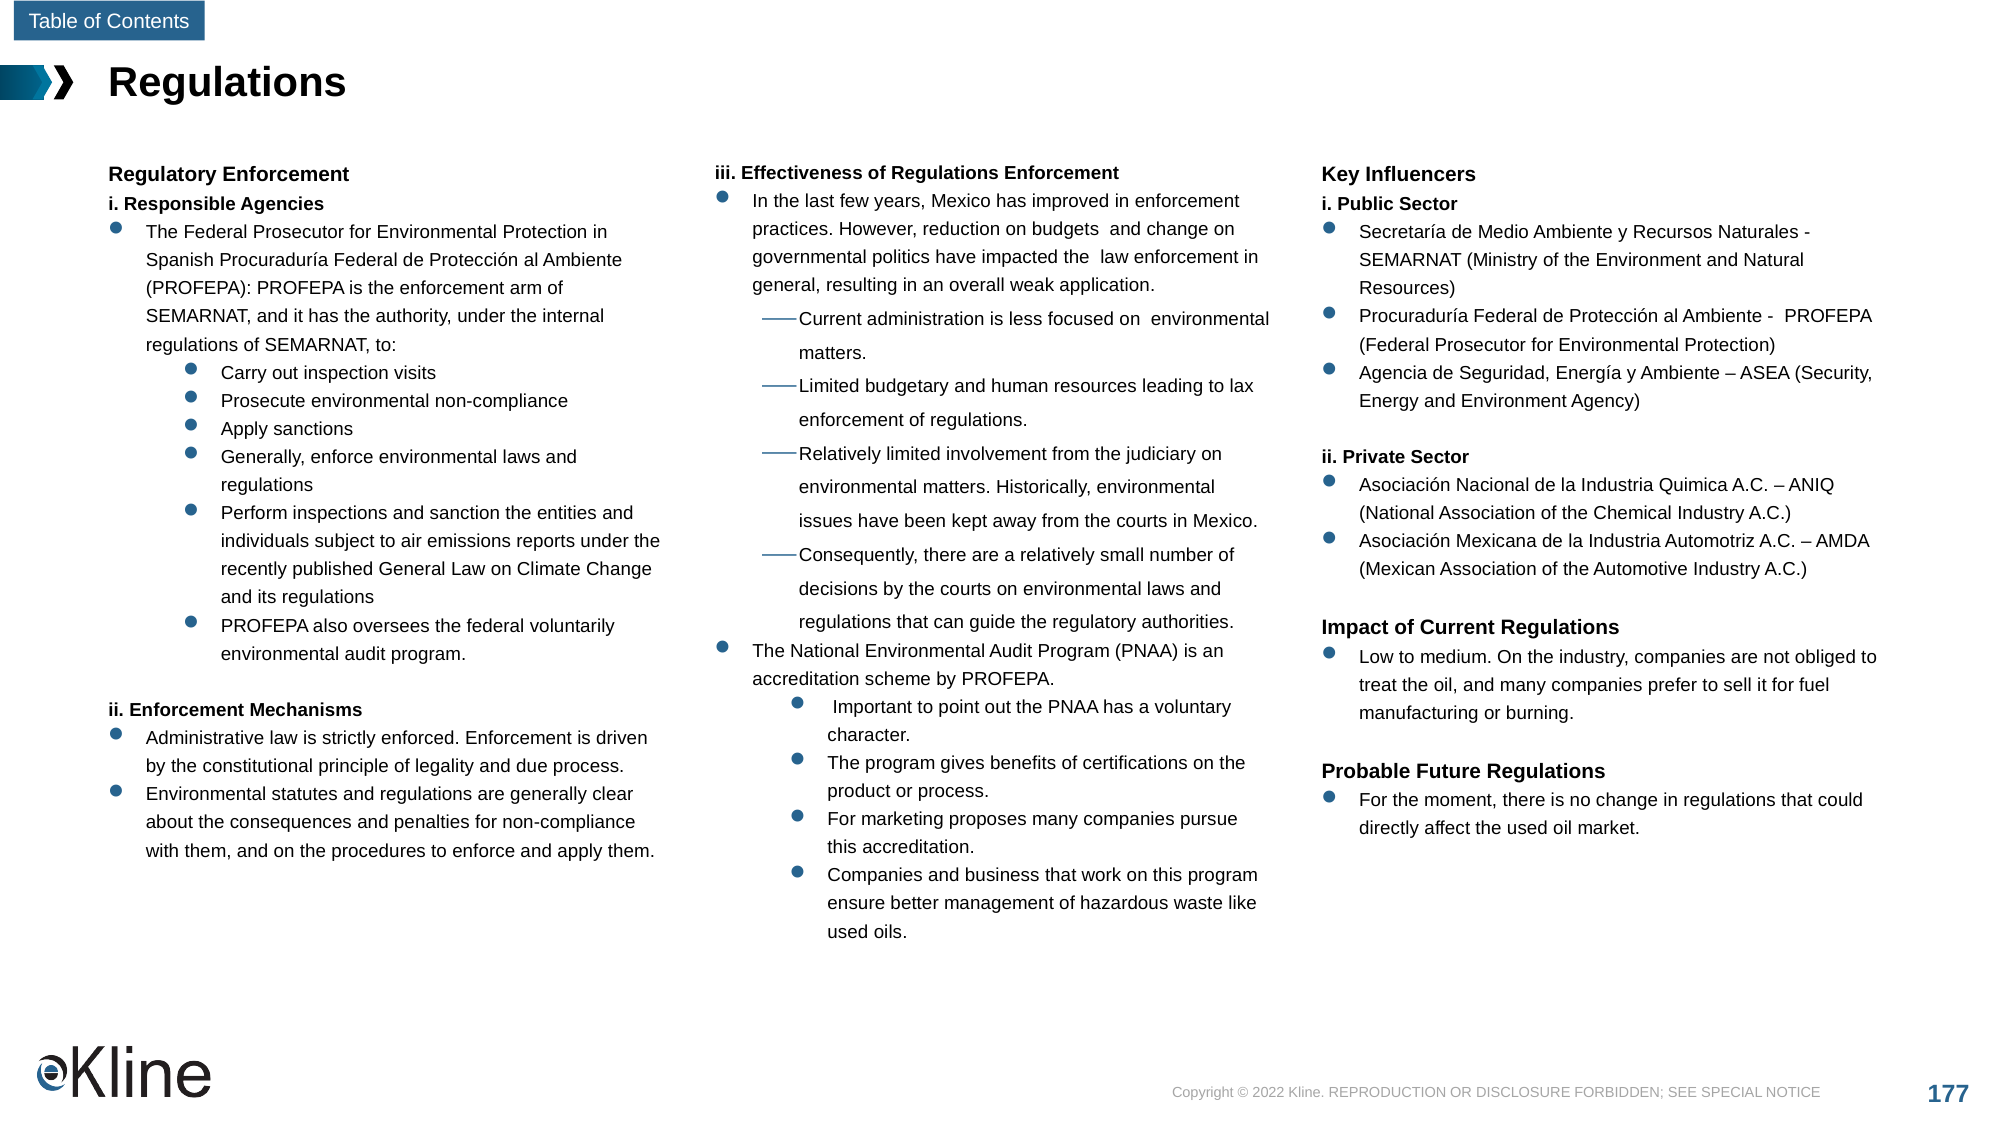

# Regulations
Regulatory Enforcement
i. Responsible Agencies
The Federal Prosecutor for Environmental Protection in Spanish Procuraduría Federal de Protección al Ambiente (PROFEPA): PROFEPA is the enforcement arm of SEMARNAT, and it has the authority, under the internal regulations of SEMARNAT, to:
Carry out inspection visits
Prosecute environmental non-compliance
Apply sanctions
Generally, enforce environmental laws and regulations
Perform inspections and sanction the entities and individuals subject to air emissions reports under the recently published General Law on Climate Change and its regulations
PROFEPA also oversees the federal voluntarily environmental audit program.

ii. Enforcement Mechanisms
Administrative law is strictly enforced. Enforcement is driven by the constitutional principle of legality and due process.
Environmental statutes and regulations are generally clear about the consequences and penalties for non-compliance with them, and on the procedures to enforce and apply them.
iii. Effectiveness of Regulations Enforcement
In the last few years, Mexico has improved in enforcement practices. However, reduction on budgets  and change on governmental politics have impacted the  law enforcement in general, resulting in an overall weak application.
Current administration is less focused on  environmental matters.
Limited budgetary and human resources leading to lax enforcement of regulations.
Relatively limited involvement from the judiciary on environmental matters. Historically, environmental issues have been kept away from the courts in Mexico.
Consequently, there are a relatively small number of decisions by the courts on environmental laws and regulations that can guide the regulatory authorities.
The National Environmental Audit Program (PNAA) is an accreditation scheme by PROFEPA.
 Important to point out the PNAA has a voluntary character.
The program gives benefits of certifications on the product or process.
For marketing proposes many companies pursue this accreditation.
Companies and business that work on this program ensure better management of hazardous waste like used oils.
Key Influencers
i. Public Sector
Secretaría de Medio Ambiente y Recursos Naturales -SEMARNAT (Ministry of the Environment and Natural Resources)
Procuraduría Federal de Protección al Ambiente -  PROFEPA (Federal Prosecutor for Environmental Protection)
Agencia de Seguridad, Energía y Ambiente – ASEA (Security, Energy and Environment Agency)

ii. Private Sector
Asociación Nacional de la Industria Quimica A.C. – ANIQ (National Association of the Chemical Industry A.C.)
Asociación Mexicana de la Industria Automotriz A.C. – AMDA (Mexican Association of the Automotive Industry A.C.)

Impact of Current Regulations
Low to medium. On the industry, companies are not obliged to treat the oil, and many companies prefer to sell it for fuel manufacturing or burning.

Probable Future Regulations
For the moment, there is no change in regulations that could directly affect the used oil market.